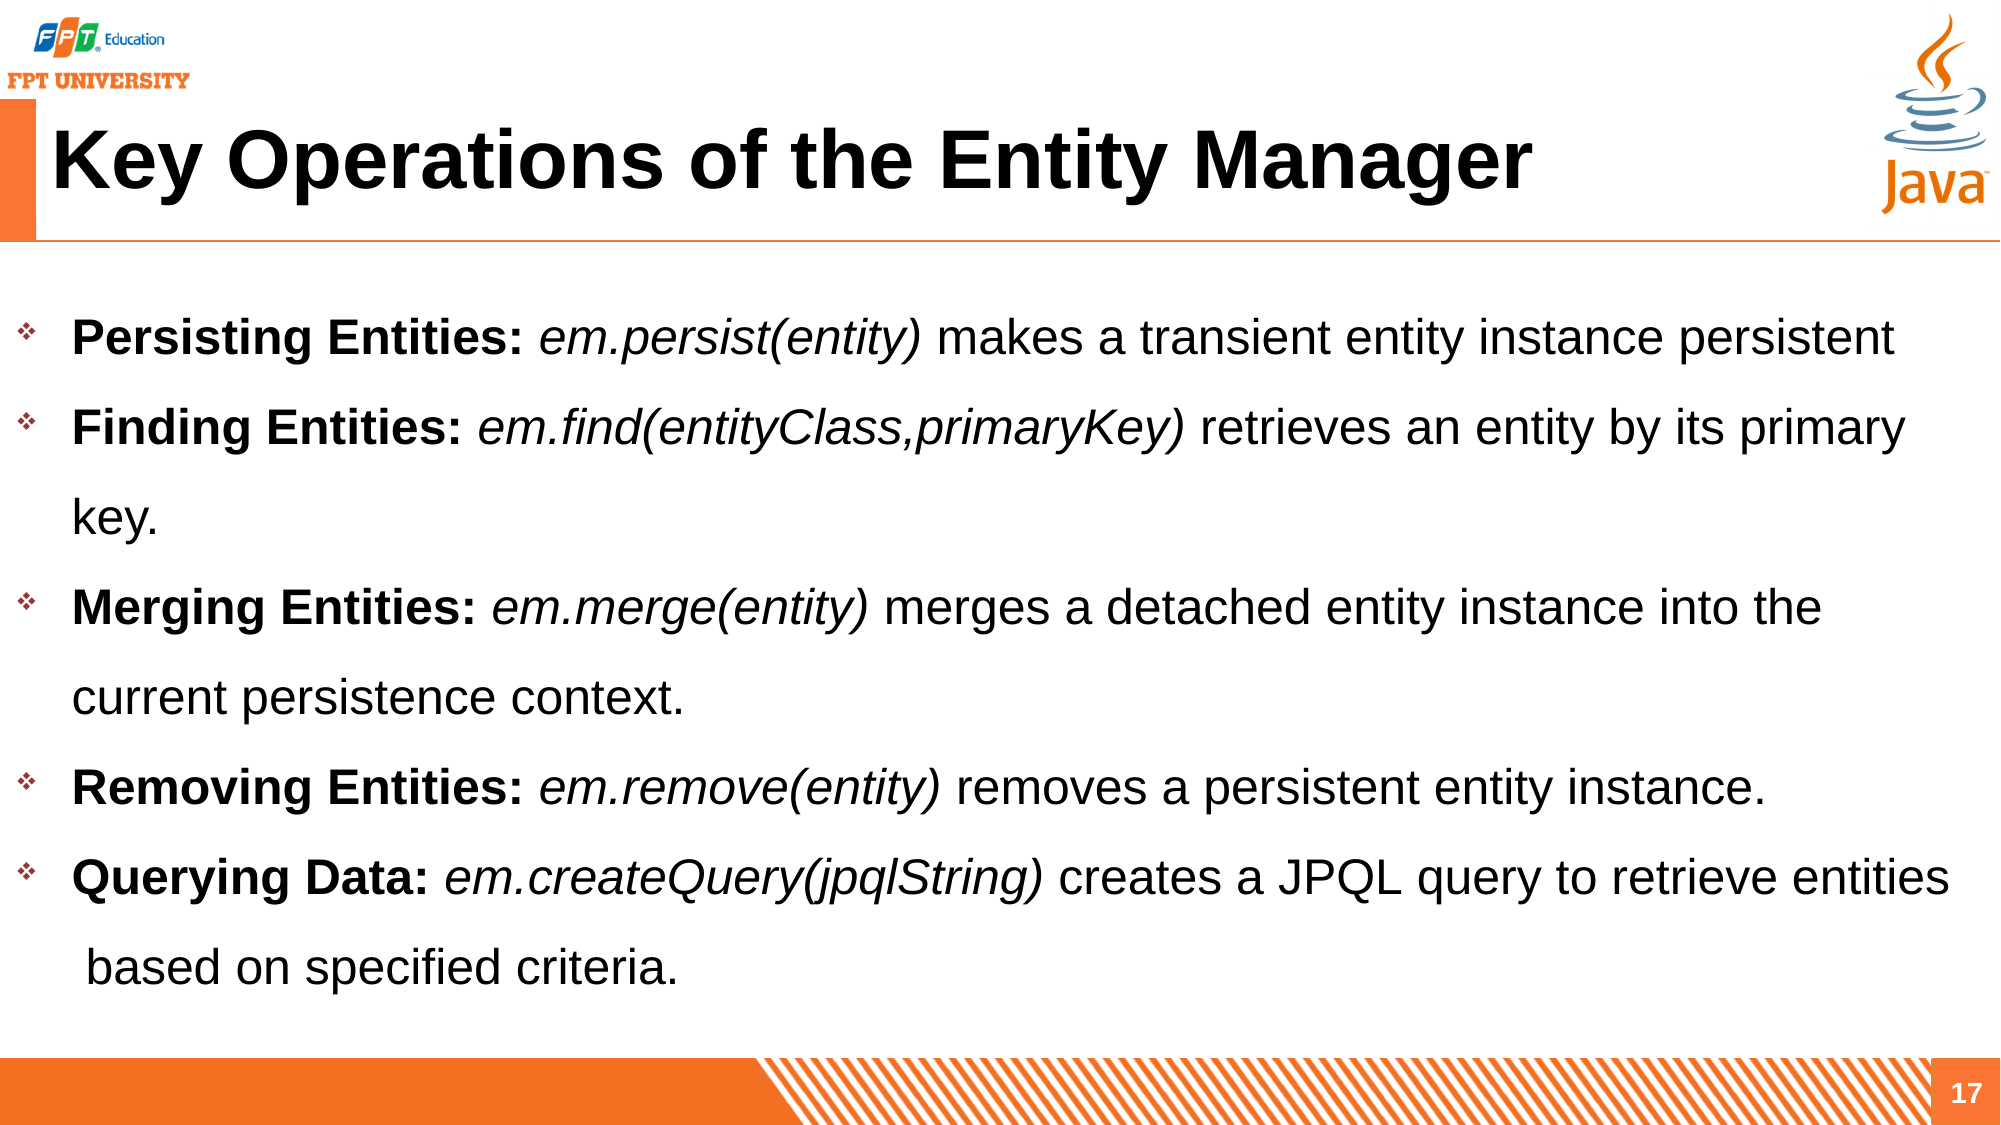

# Key Operations of the Entity Manager
Persisting Entities: em.persist(entity) makes a transient entity instance persistent
Finding Entities: em.find(entityClass,primaryKey) retrieves an entity by its primary 
key.
Merging Entities: em.merge(entity) merges a detached entity instance into the 
current persistence context.
Removing Entities: em.remove(entity) removes a persistent entity instance.
Querying Data: em.createQuery(jpqlString) creates a JPQL query to retrieve entities based on specified criteria.

17